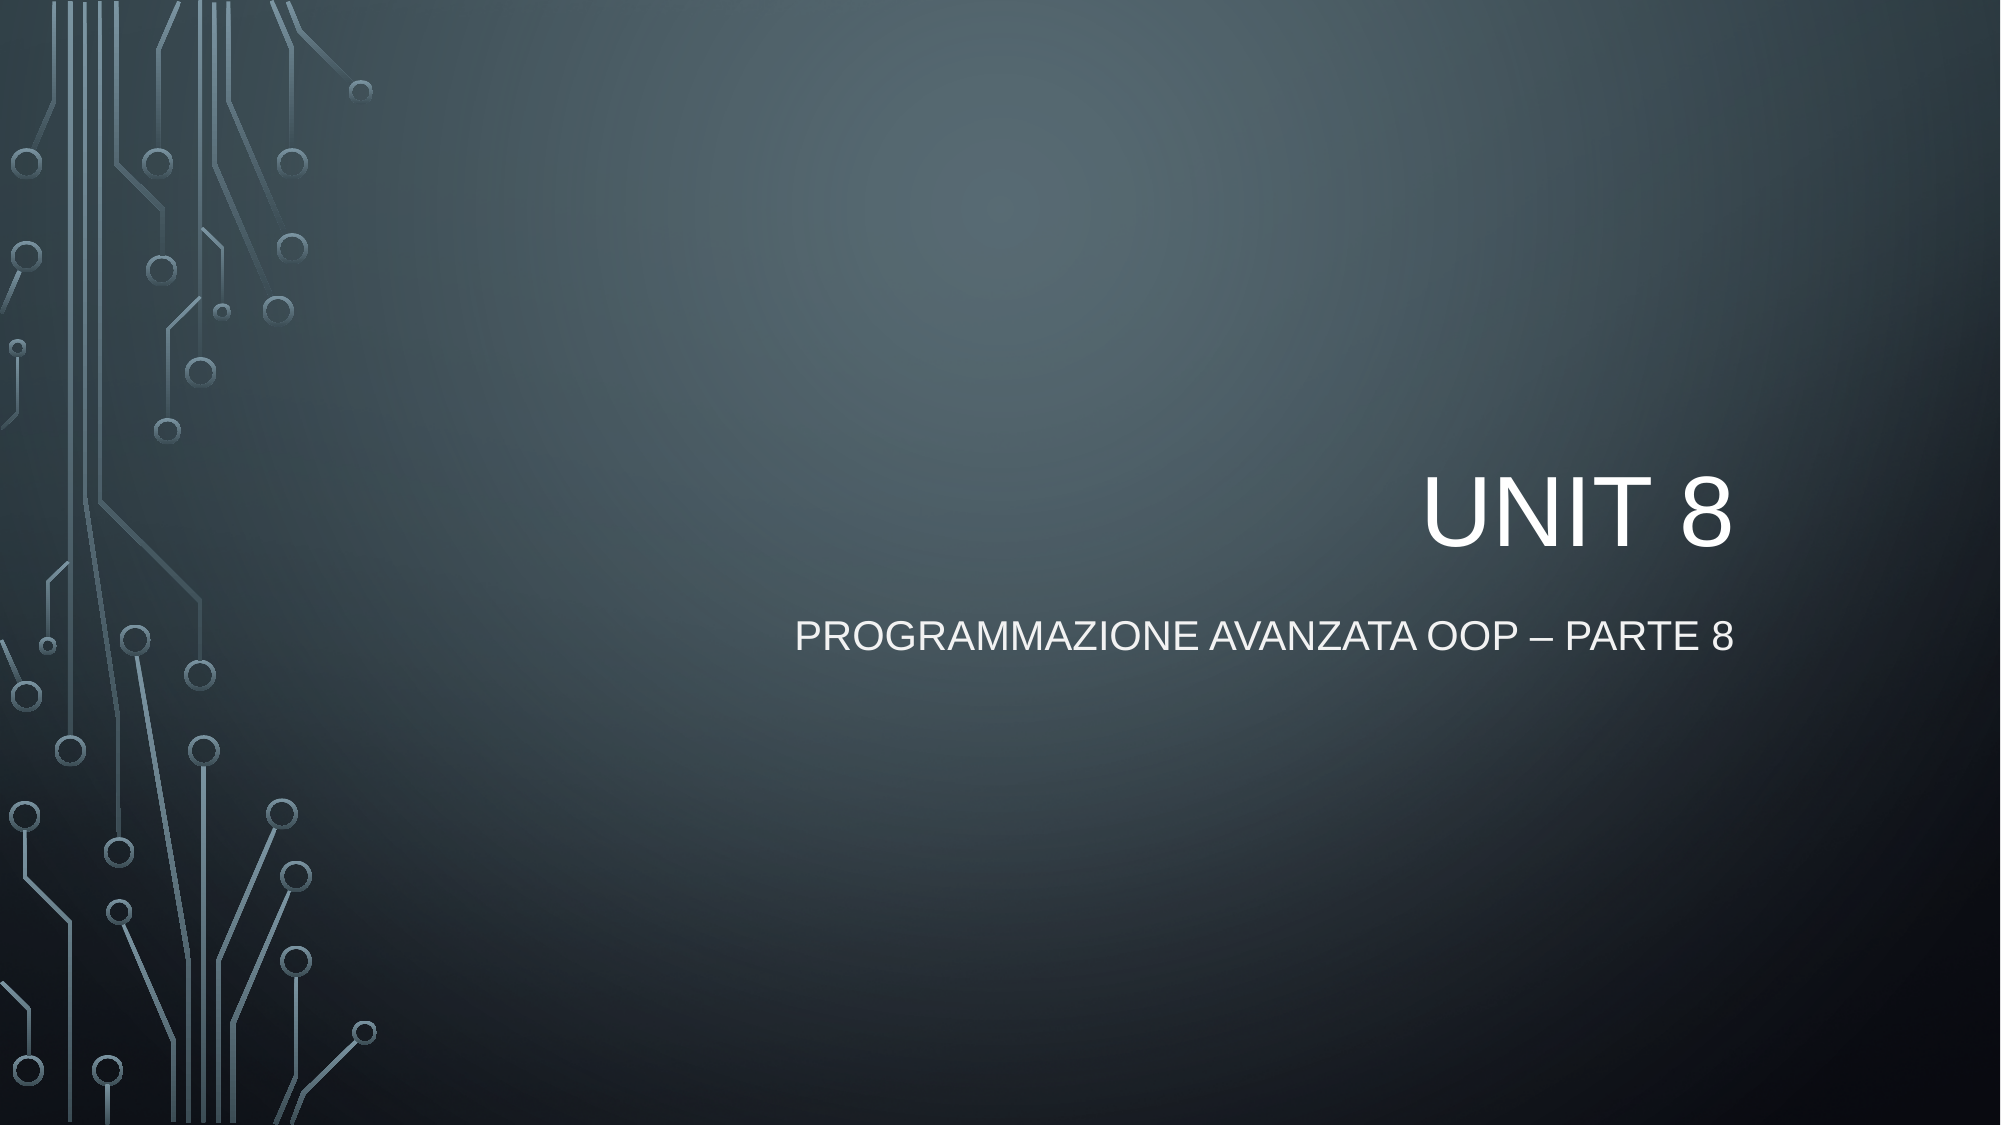

# Unit 8
Programmazione avanzata oop – parte 8